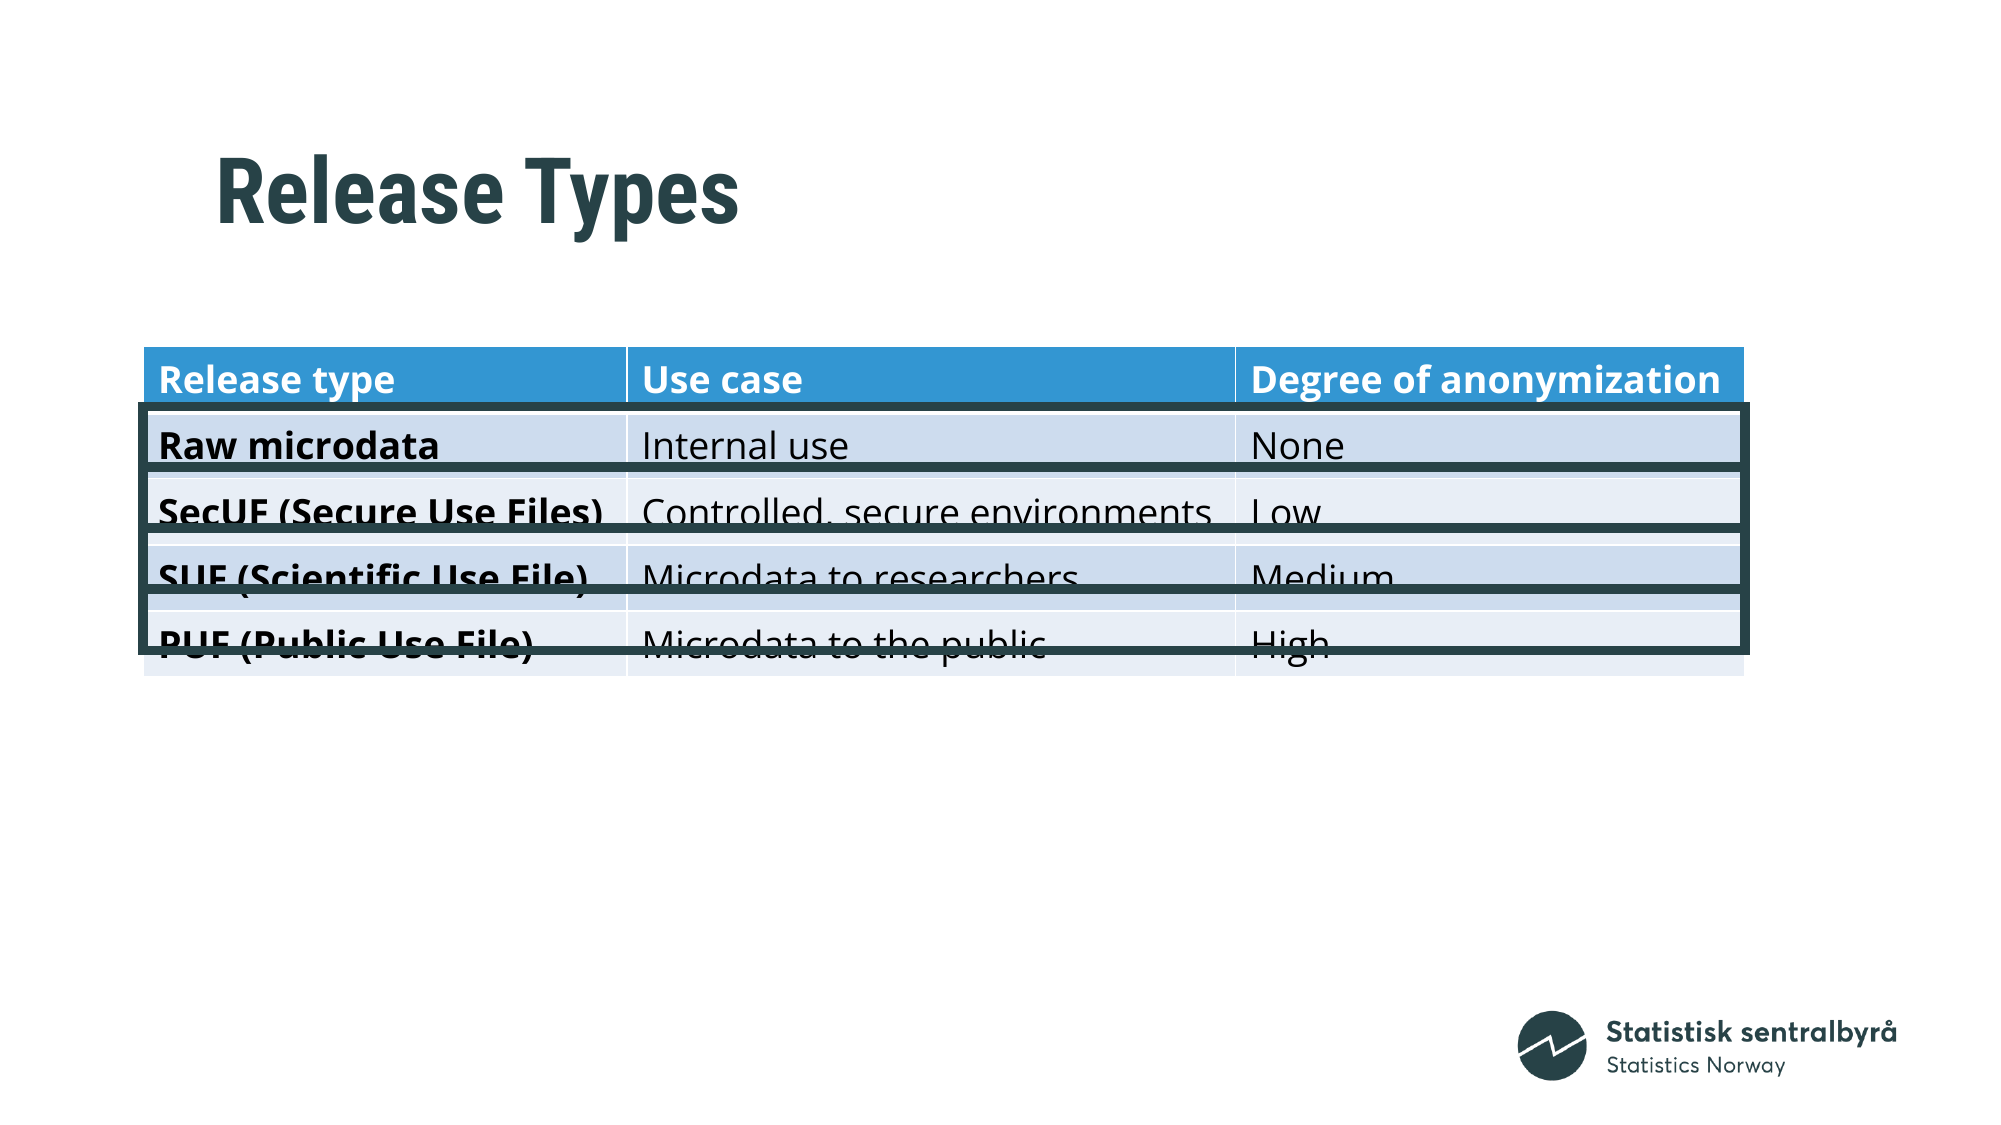

# Release Types
| Release type | Use case | Degree of anonymization |
| --- | --- | --- |
| Raw microdata | Internal use | None |
| SecUF (Secure Use Files) | Controlled, secure environments | Low |
| SUF (Scientific Use File) | Microdata to researchers | Medium |
| PUF (Public Use File) | Microdata to the public | High |